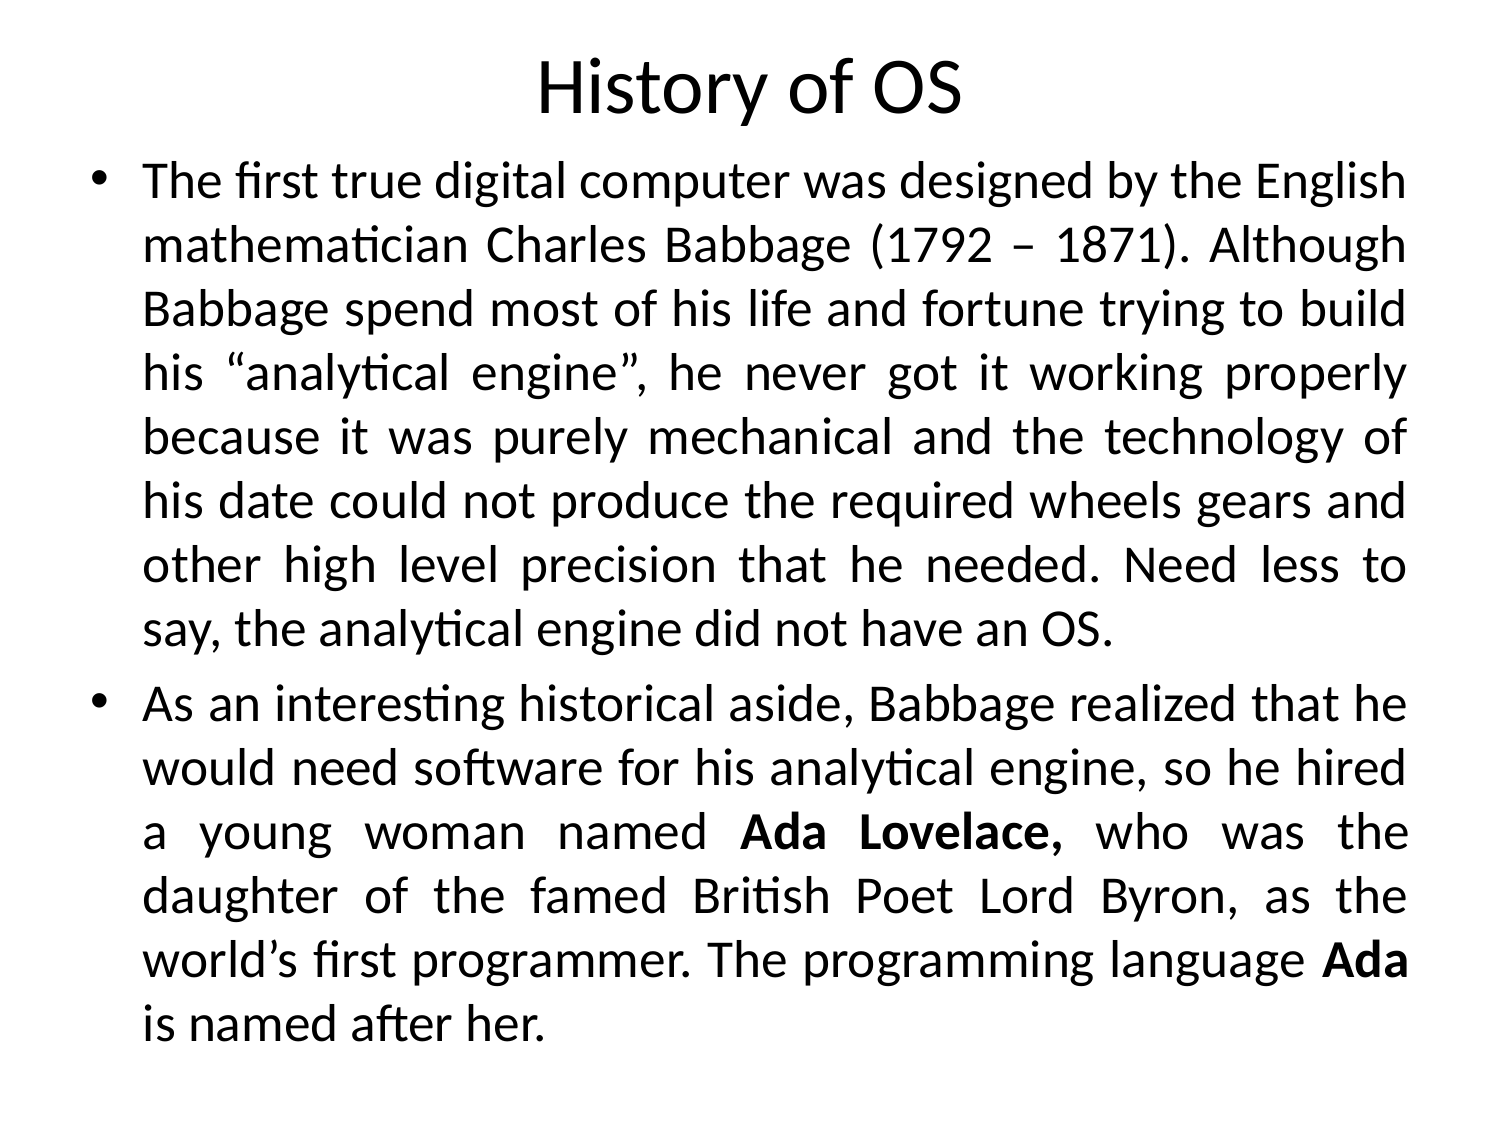

# History of OS
The first true digital computer was designed by the English mathematician Charles Babbage (1792 – 1871). Although Babbage spend most of his life and fortune trying to build his “analytical engine”, he never got it working properly because it was purely mechanical and the technology of his date could not produce the required wheels gears and other high level precision that he needed. Need less to say, the analytical engine did not have an OS.
As an interesting historical aside, Babbage realized that he would need software for his analytical engine, so he hired a young woman named Ada Lovelace, who was the daughter of the famed British Poet Lord Byron, as the world’s first programmer. The programming language Ada is named after her.